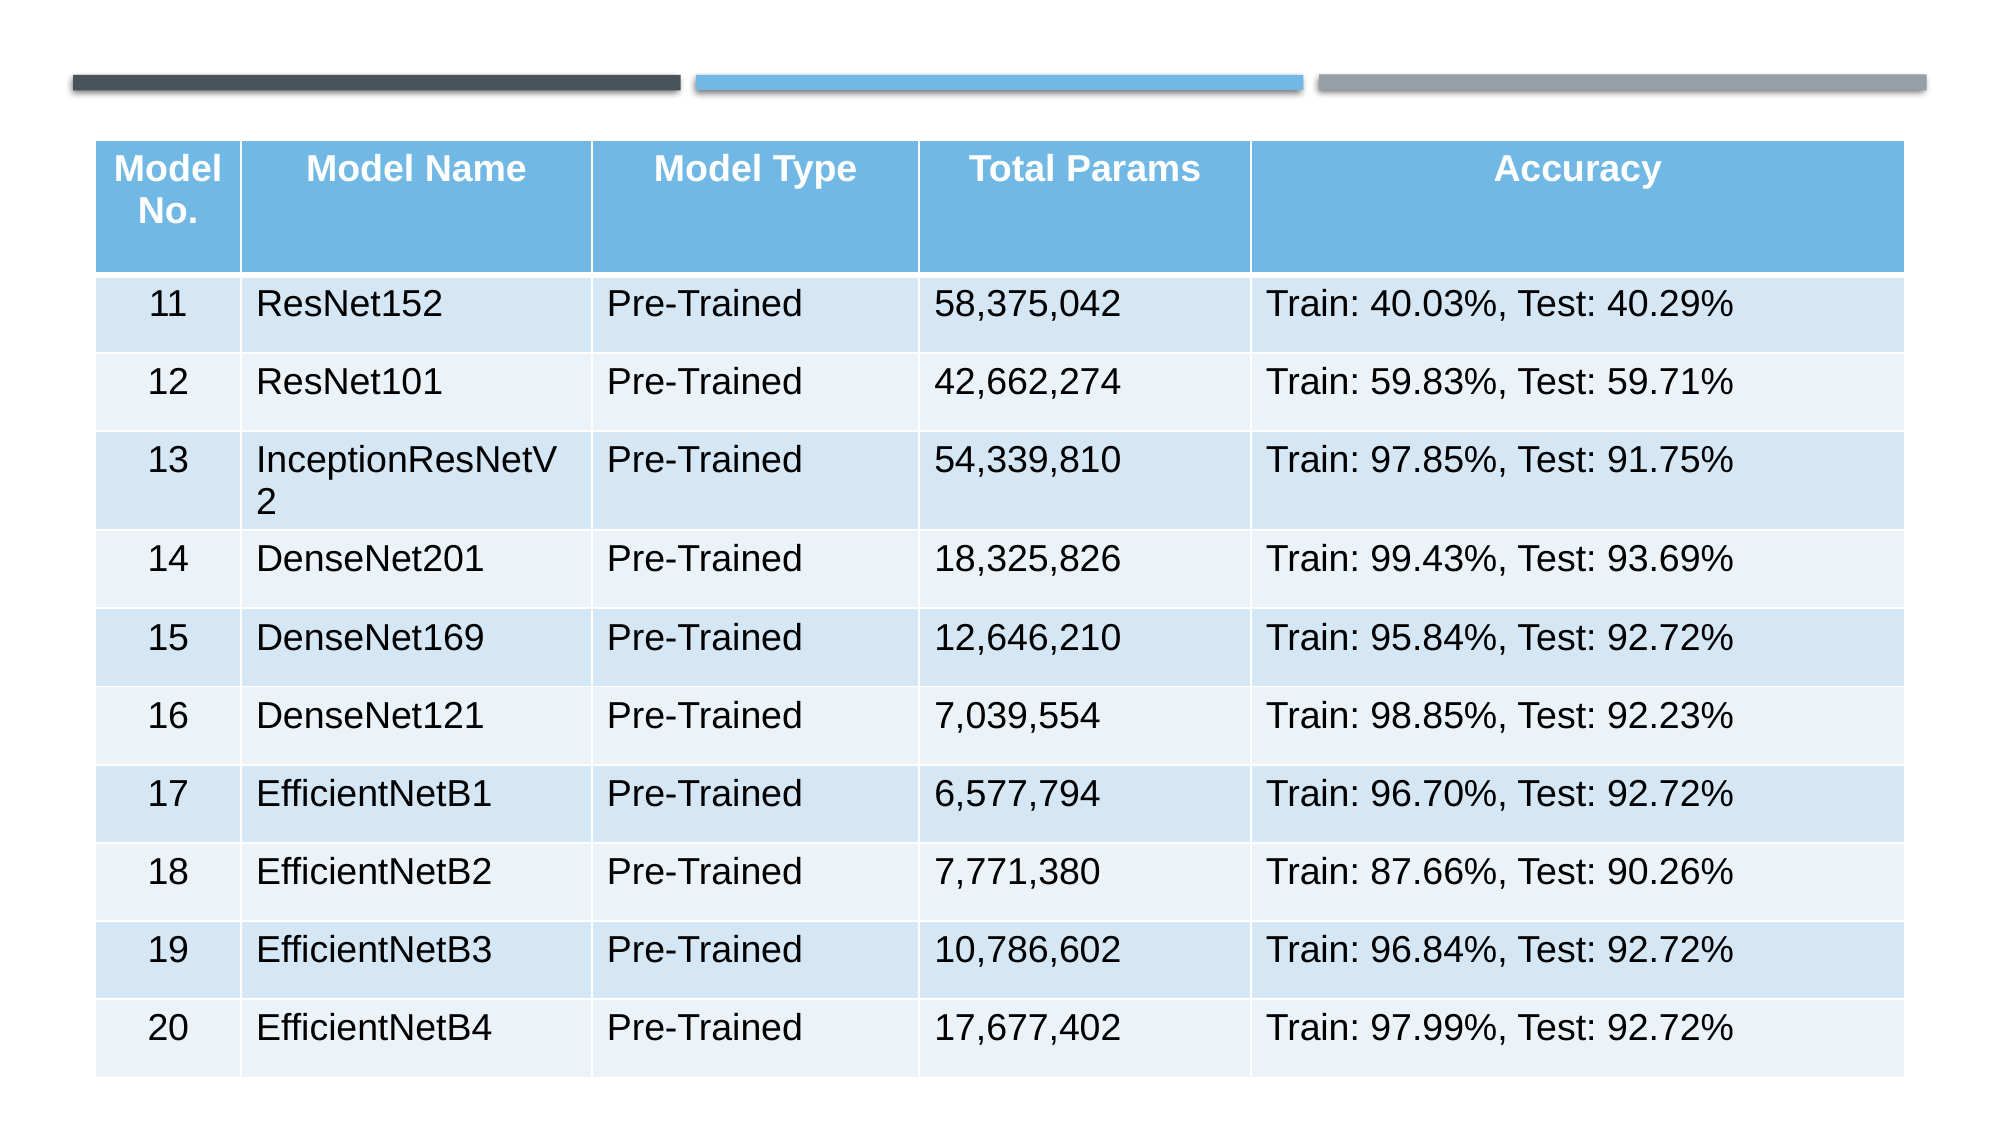

| Model No. | Model Name | Model Type | Total Params | Accuracy |
| --- | --- | --- | --- | --- |
| 11 | ResNet152 | Pre-Trained | 58,375,042 | Train: 40.03%, Test: 40.29% |
| 12 | ResNet101 | Pre-Trained | 42,662,274 | Train: 59.83%, Test: 59.71% |
| 13 | InceptionResNetV2 | Pre-Trained | 54,339,810 | Train: 97.85%, Test: 91.75% |
| 14 | DenseNet201 | Pre-Trained | 18,325,826 | Train: 99.43%, Test: 93.69% |
| 15 | DenseNet169 | Pre-Trained | 12,646,210 | Train: 95.84%, Test: 92.72% |
| 16 | DenseNet121 | Pre-Trained | 7,039,554 | Train: 98.85%, Test: 92.23% |
| 17 | EfficientNetB1 | Pre-Trained | 6,577,794 | Train: 96.70%, Test: 92.72% |
| 18 | EfficientNetB2 | Pre-Trained | 7,771,380 | Train: 87.66%, Test: 90.26% |
| 19 | EfficientNetB3 | Pre-Trained | 10,786,602 | Train: 96.84%, Test: 92.72% |
| 20 | EfficientNetB4 | Pre-Trained | 17,677,402 | Train: 97.99%, Test: 92.72% |